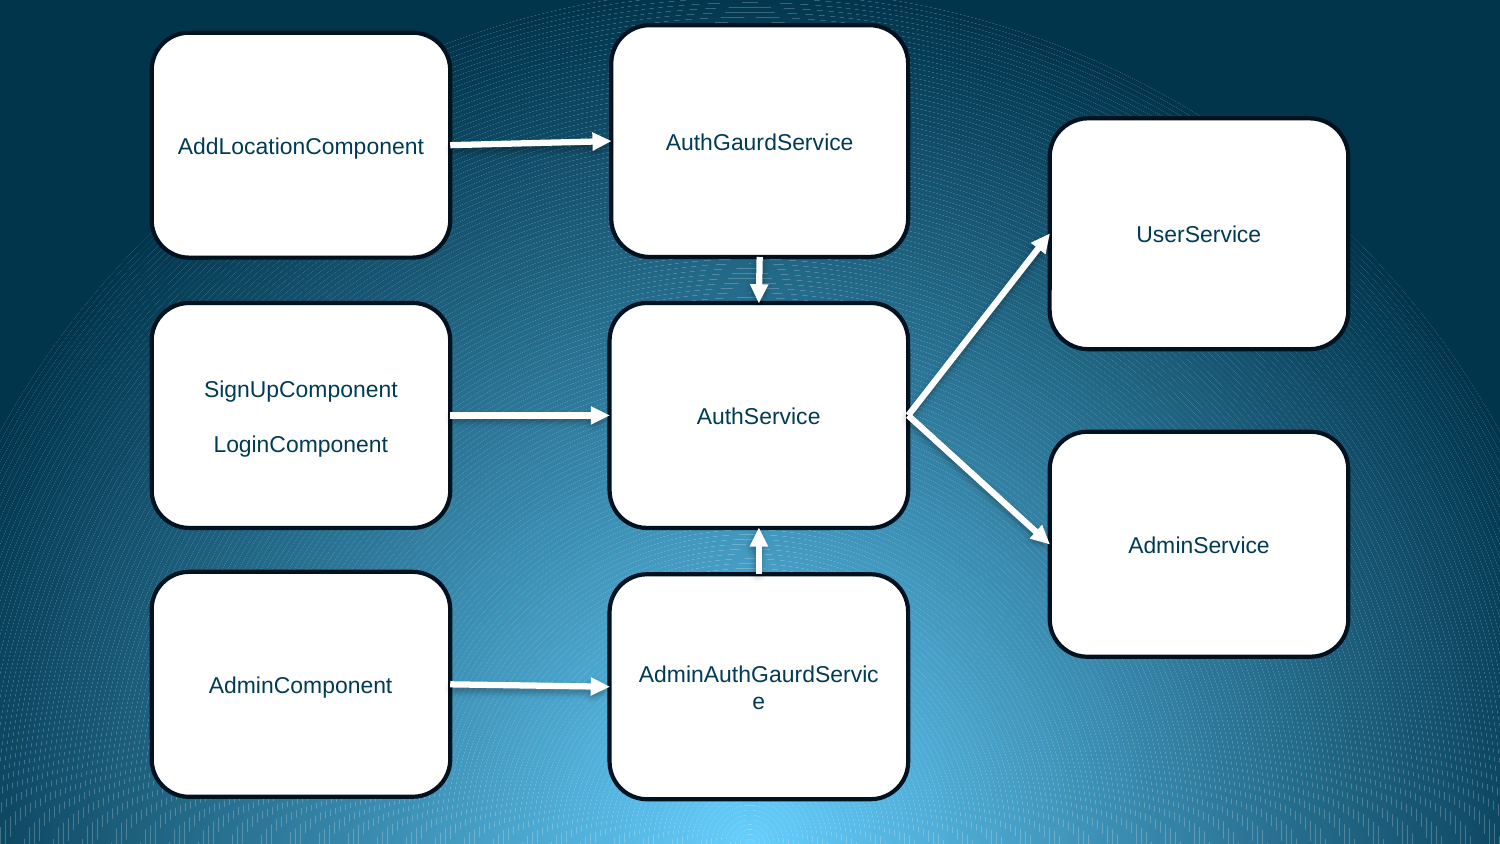

AuthGaurdService
AddLocationComponent
UserService
SignUpComponent

LoginComponent
AuthService
AdminService
AdminComponent
AdminAuthGaurdService